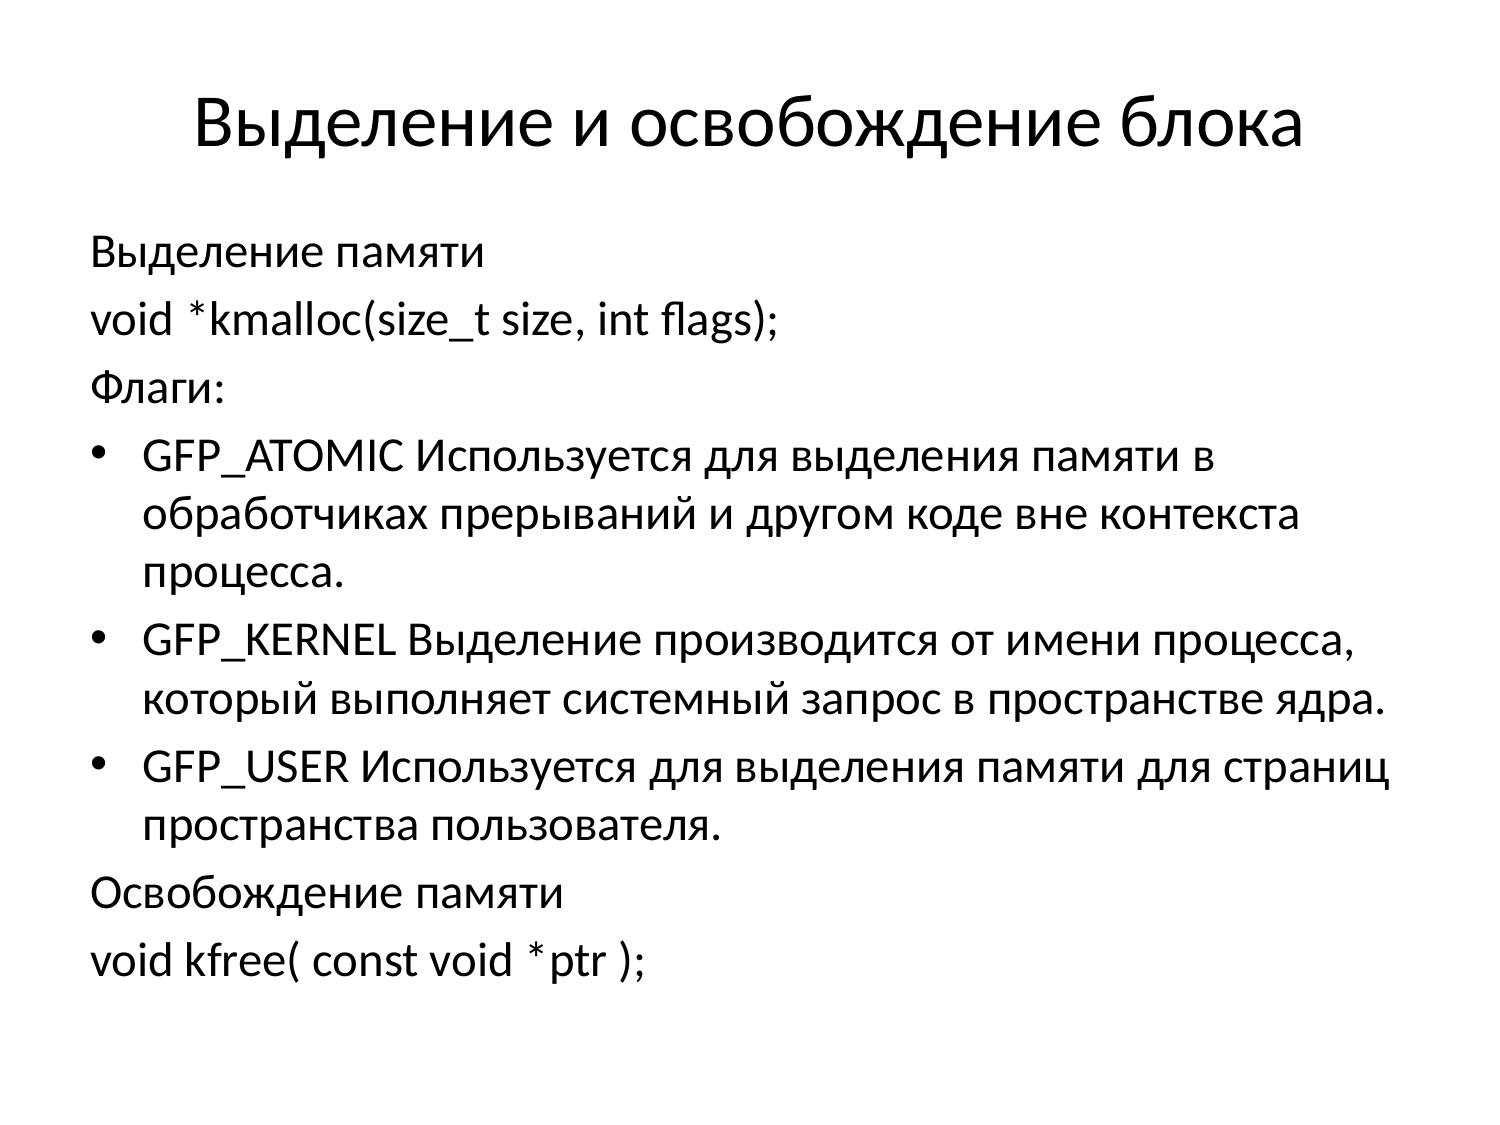

# Выделение и освобождение блока
Выделение памяти
void *kmalloc(size_t size, int flags);
Флаги:
GFP_ATOMIC Используется для выделения памяти в обработчиках прерываний и другом коде вне контекста процесса.
GFP_KERNEL Выделение производится от имени процесса, который выполняет системный запрос в пространстве ядра.
GFP_USER Используется для выделения памяти для страниц пространства пользователя.
Освобождение памяти
void kfree( const void *ptr );